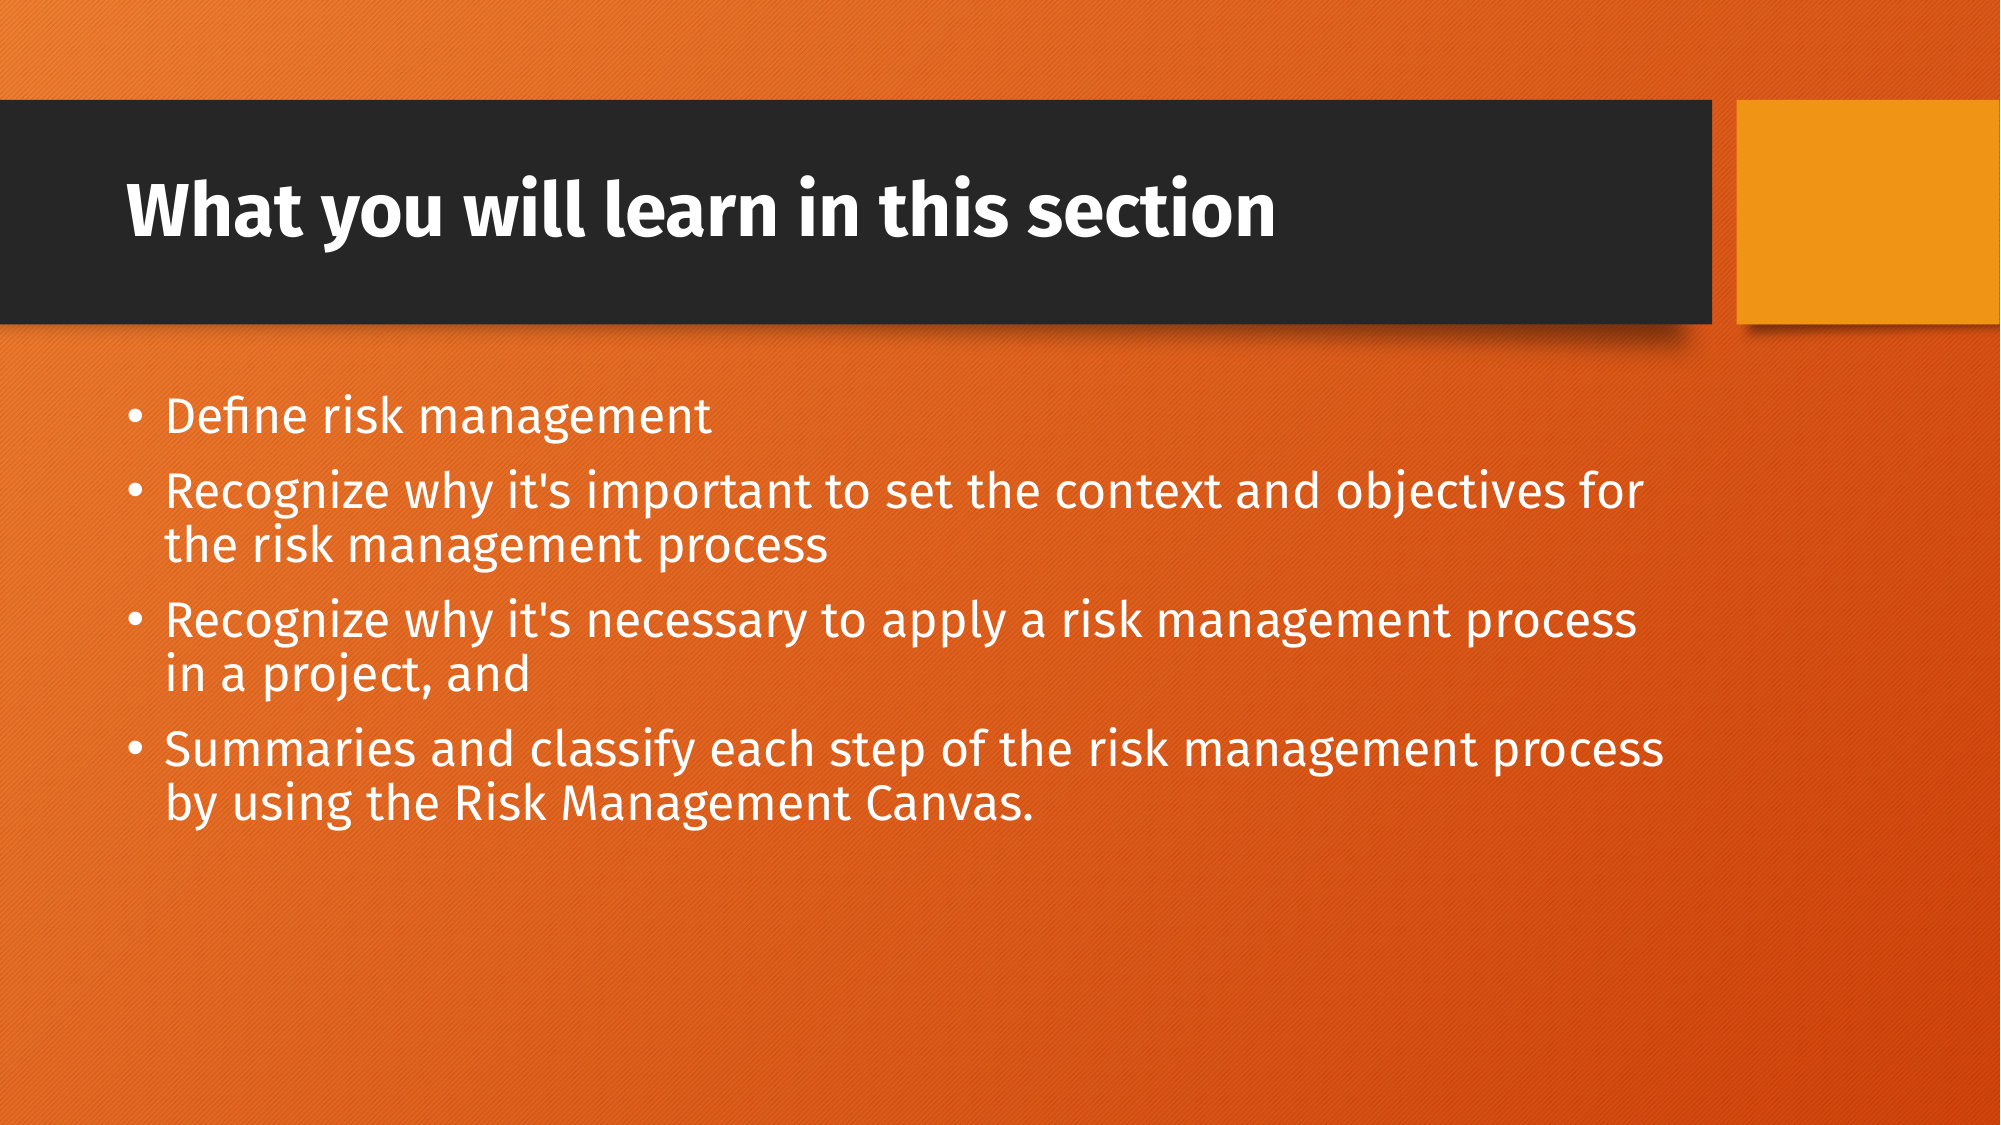

# What you will learn in this section
Define risk management
Recognize why it's important to set the context and objectives for the risk management process
Recognize why it's necessary to apply a risk management process in a project, and
Summaries and classify each step of the risk management process by using the Risk Management Canvas.